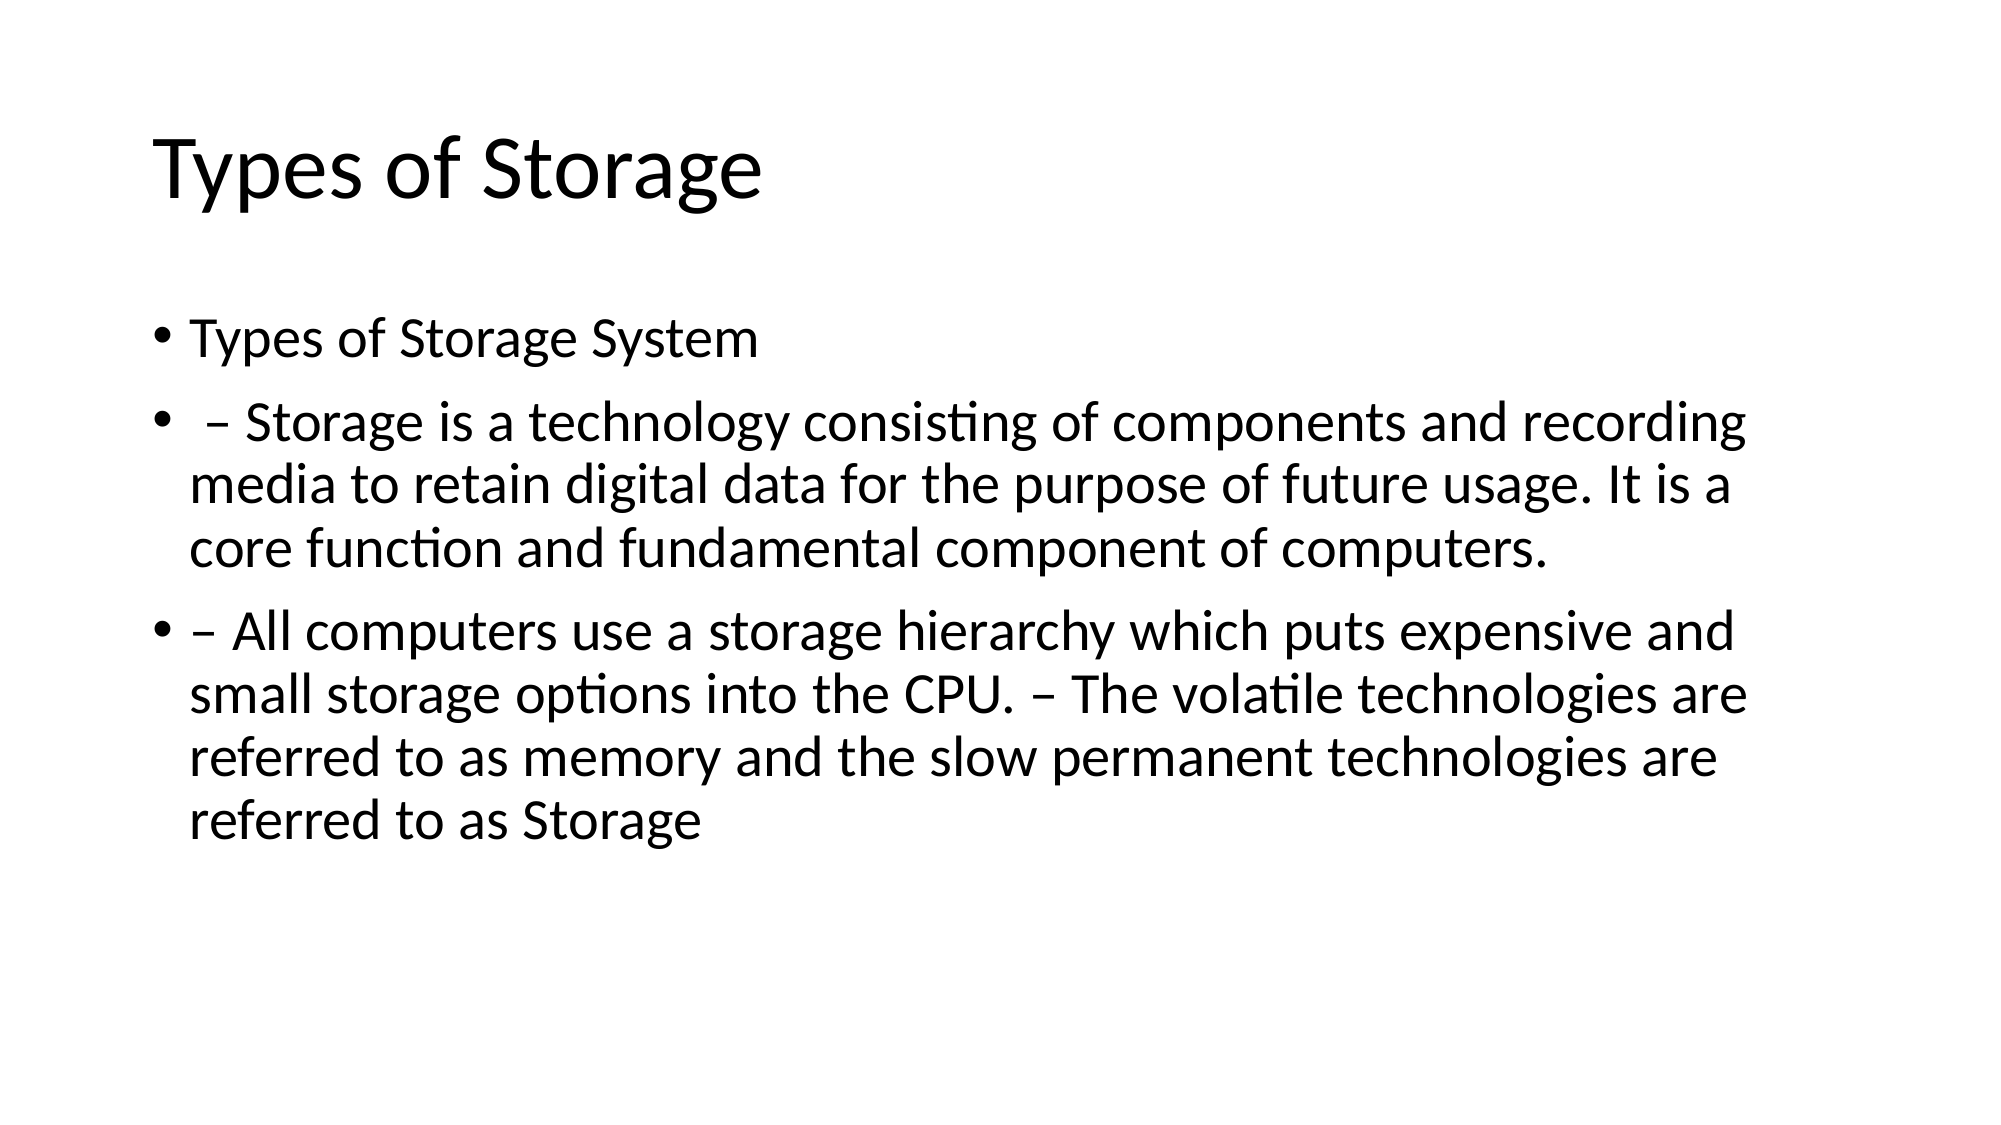

# Types of Storage
Types of Storage System
 – Storage is a technology consisting of components and recording media to retain digital data for the purpose of future usage. It is a core function and fundamental component of computers.
– All computers use a storage hierarchy which puts expensive and small storage options into the CPU. – The volatile technologies are referred to as memory and the slow permanent technologies are referred to as Storage